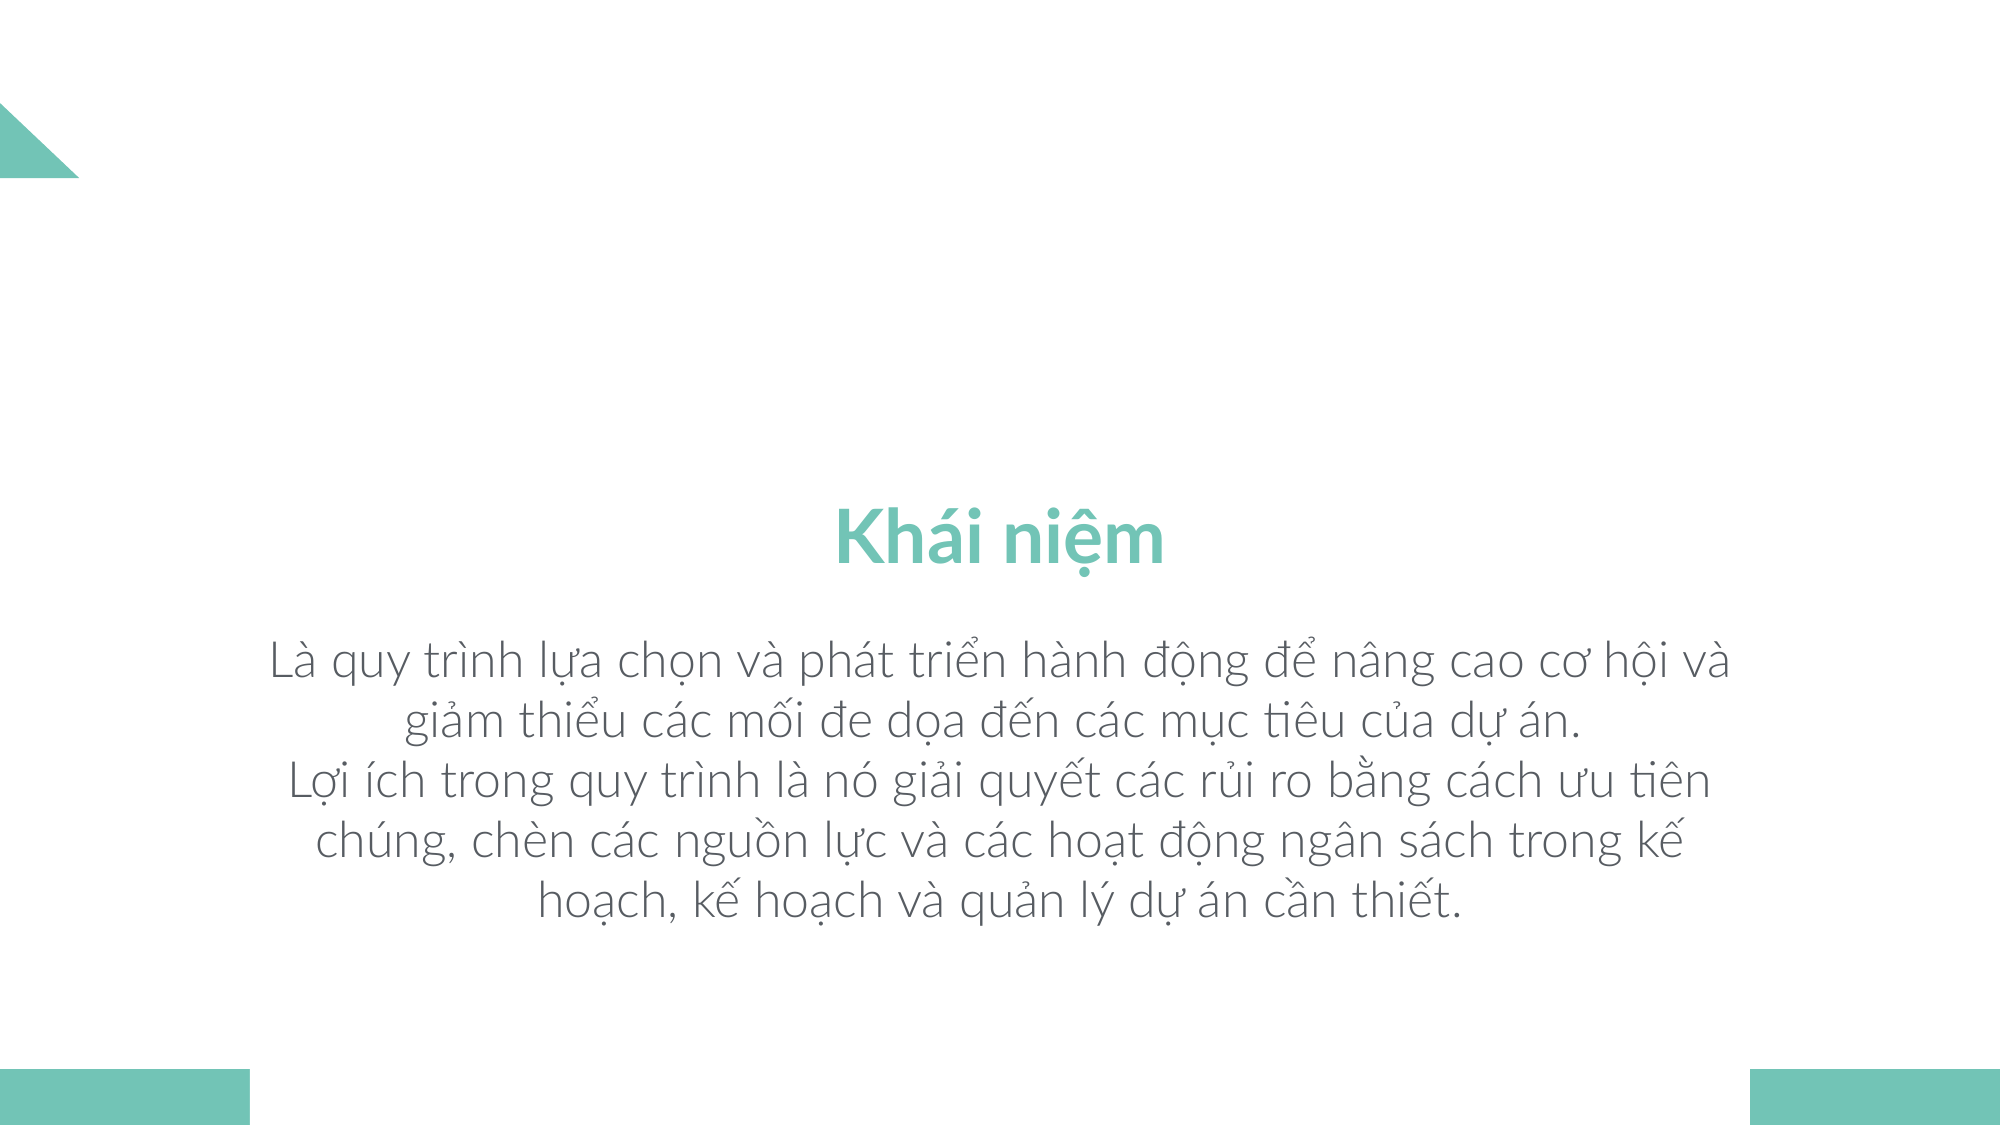

Khái niệm
Là quy trình lựa chọn và phát triển hành động để nâng cao cơ hội và giảm thiểu các mối đe dọa đến các mục tiêu của dự án.
Lợi ích trong quy trình là nó giải quyết các rủi ro bằng cách ưu tiên chúng, chèn các nguồn lực và các hoạt động ngân sách trong kế hoạch, kế hoạch và quản lý dự án cần thiết.